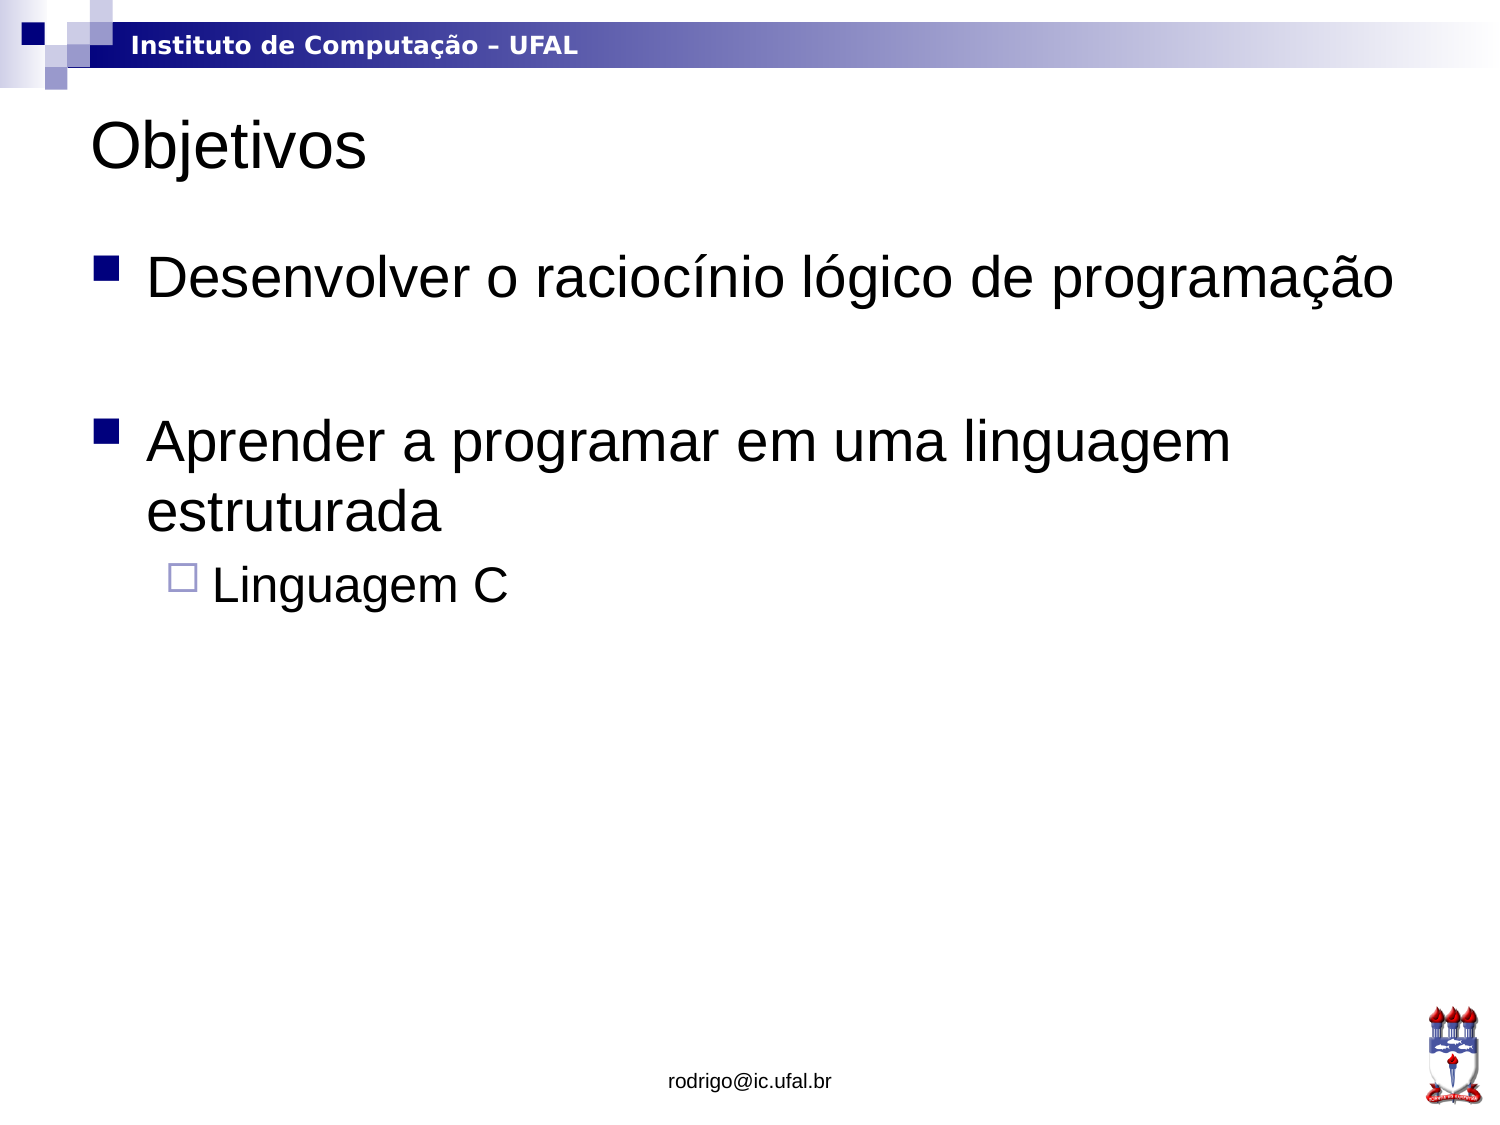

# Objetivos
Desenvolver o raciocínio lógico de programação

Aprender a programar em uma linguagem estruturada
Linguagem C
rodrigo@ic.ufal.br